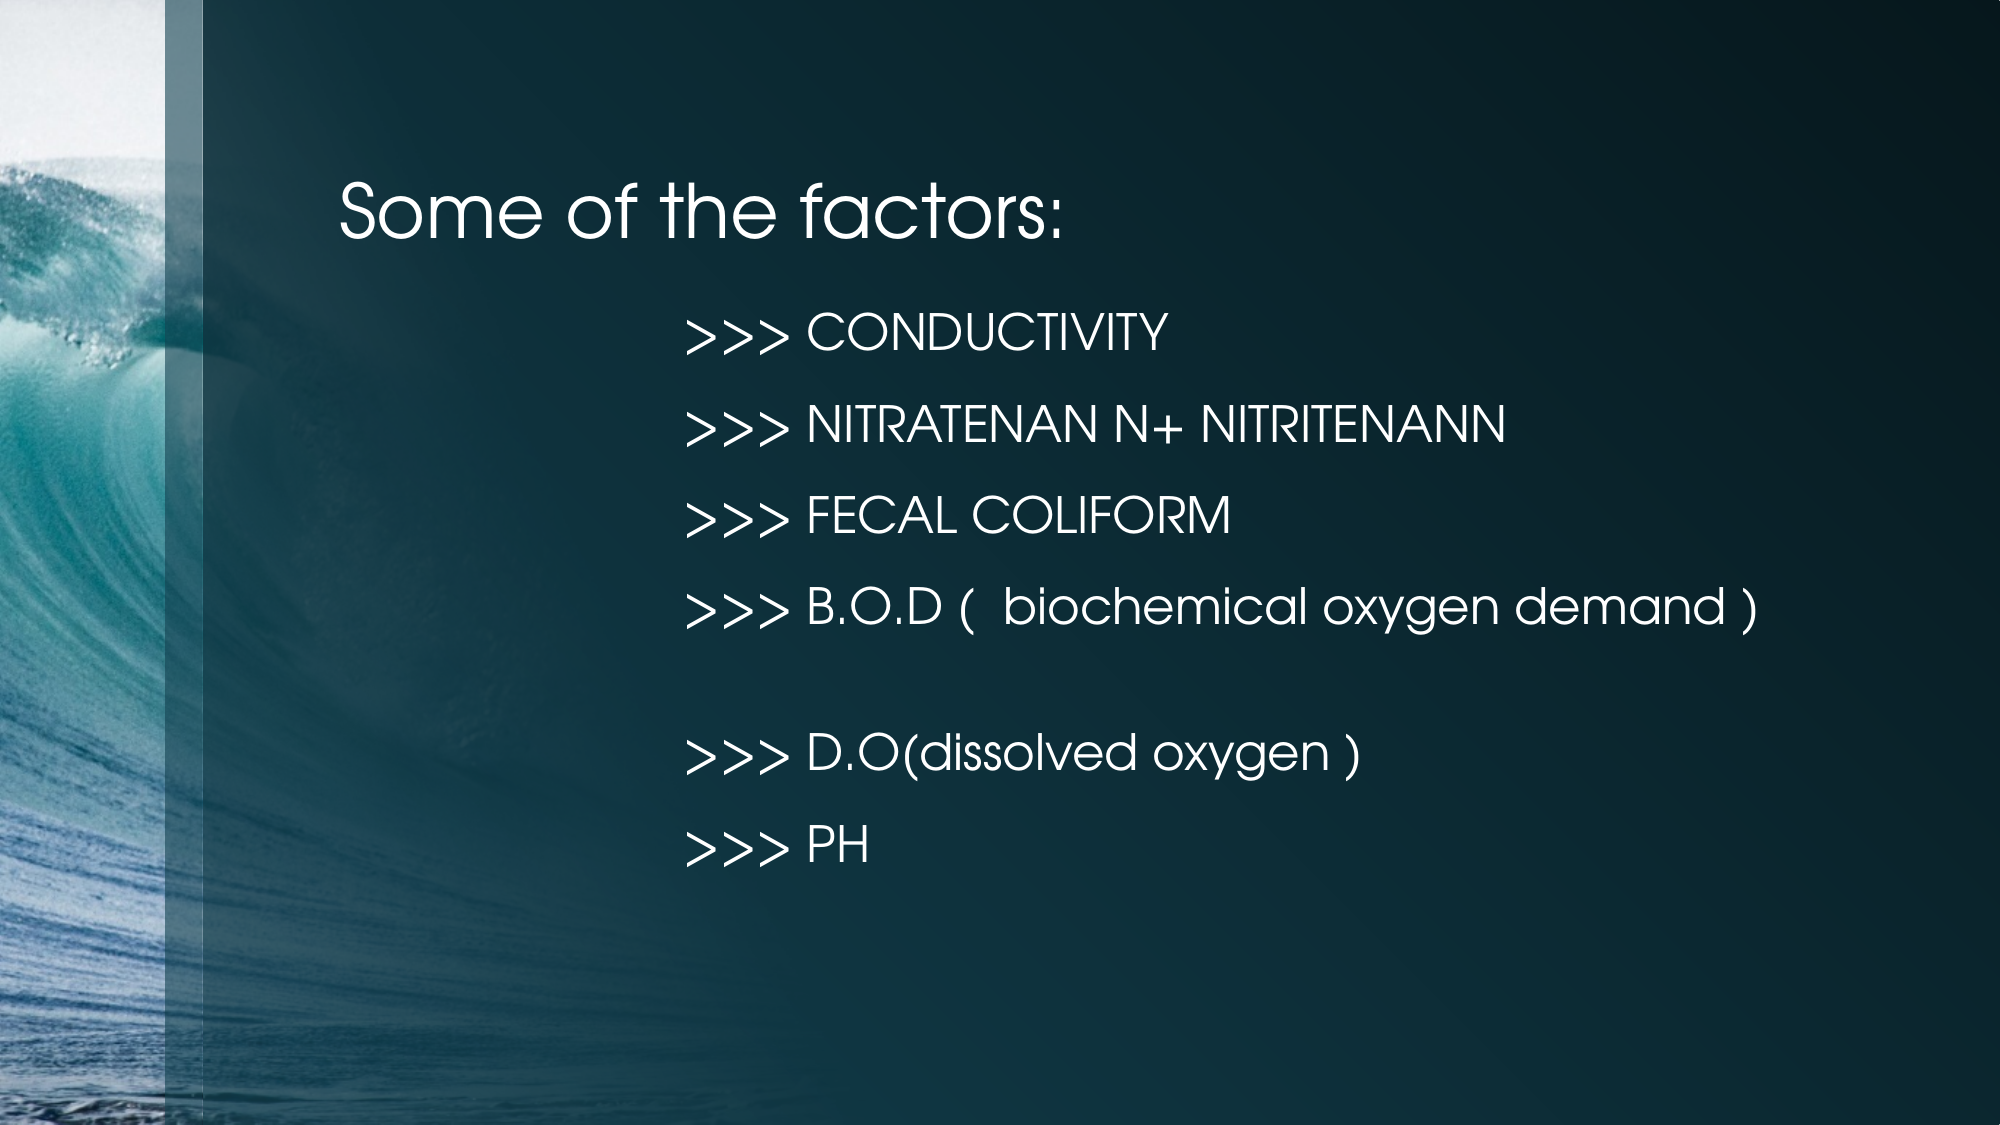

# Some of the factors:
                         >>> CONDUCTIVITY
                         >>> NITRATENAN N+ NITRITENANN
                         >>> FECAL COLIFORM
                         >>> B.O.D (  biochemical oxygen demand )
                         >>> D.O(dissolved oxygen )
                         >>> PH